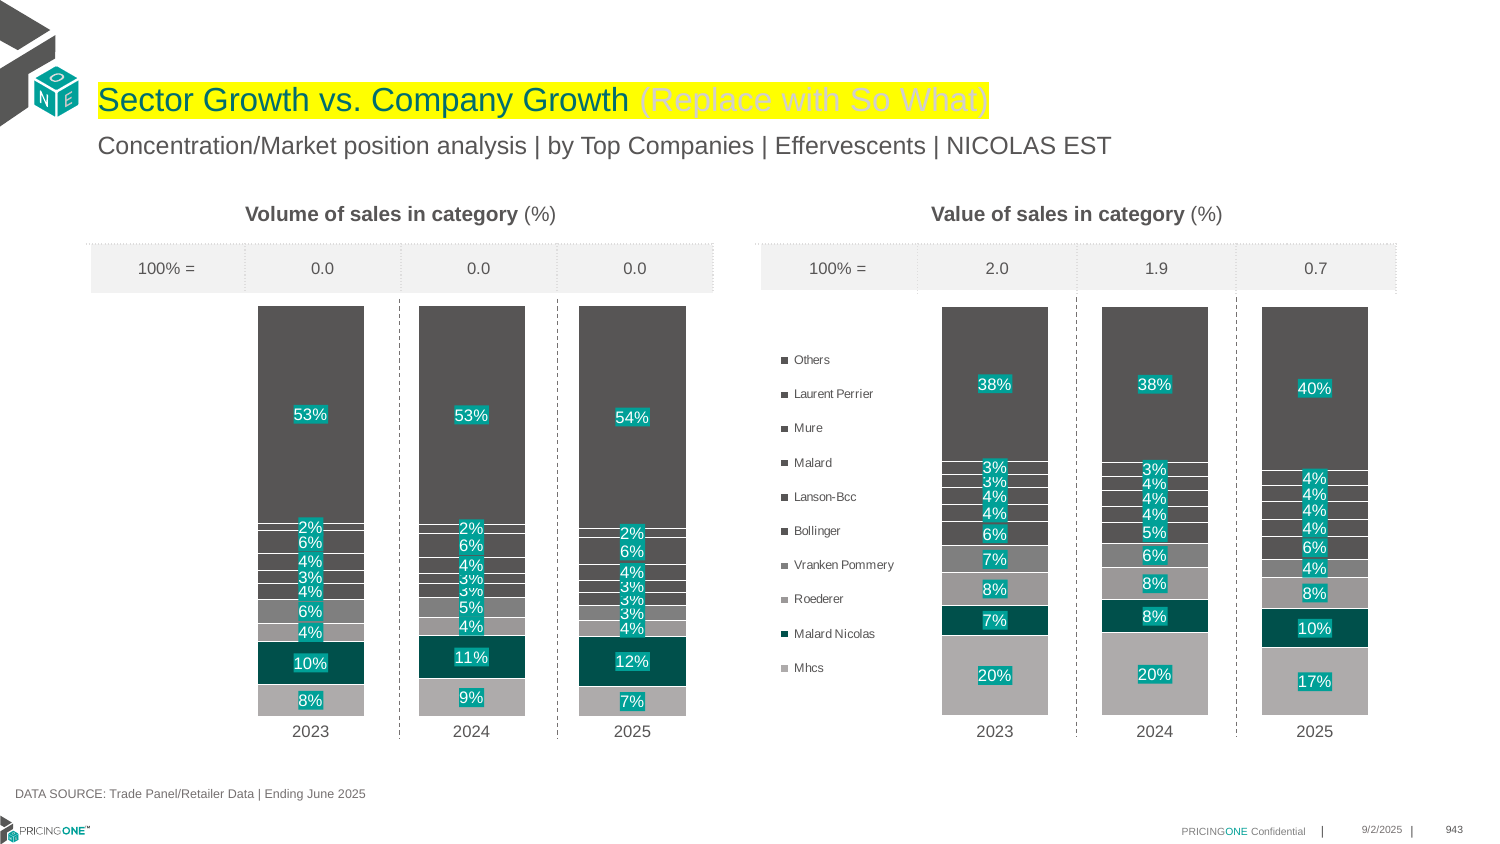

# Sector Growth vs. Company Growth (Replace with So What)
Concentration/Market position analysis | by Top Companies | Effervescents | NICOLAS EST
| Volume of sales in category (%) |  |  |  |
| --- | --- | --- | --- |
| 100% = | 0.0 | 0.0 | 0.0 |
| Value of sales in category (%) |  |  |  |
| --- | --- | --- | --- |
| 100% = | 2.0 | 1.9 | 0.7 |

### Chart

| Category | Mhcs | Malard Nicolas | Roederer | Vranken Pommery | Bollinger | Lanson-Bcc | Malard | Mure | Laurent Perrier | Others |
|---|---|---|---|---|---|---|---|---|---|---|
| 2023 | 0.07833647772947257 | 0.10349848248708063 | 0.044746124189976214 | 0.05760397014190796 | 0.039229759658764664 | 0.032462472315642685 | 0.0411163973423017 | 0.05508161758674432 | 0.018189648101058158 | 0.529735050447051 |
| 2024 | 0.09130154639175257 | 0.10607817869415807 | 0.04405068728522337 | 0.04847508591065292 | 0.03238831615120275 | 0.02620274914089347 | 0.03754295532646048 | 0.05960051546391753 | 0.02149914089347079 | 0.532860824742268 |
| 2025 | 0.07133852853541141 | 0.12382534953013981 | 0.03844831537932615 | 0.034895713958285585 | 0.0324891129956452 | 0.02899381159752464 | 0.040224616089846434 | 0.06366032546413018 | 0.022920009168003668 | 0.5432042172816869 |

### Chart

| Category | Mhcs | Malard Nicolas | Roederer | Vranken Pommery | Bollinger | Lanson-Bcc | Malard | Mure | Laurent Perrier | Others |
|---|---|---|---|---|---|---|---|---|---|---|
| 2023 | 0.19569234162056487 | 0.07451157255408787 | 0.0786485656867488 | 0.06552830231788837 | 0.0592897822379002 | 0.043026417351032985 | 0.04004821938928067 | 0.03294147215166359 | 0.03125617767464131 | 0.37905714901619136 |
| 2024 | 0.20267168552124024 | 0.0806513047615028 | 0.07826224244631644 | 0.059576492460515336 | 0.05159176161691321 | 0.03721413970569462 | 0.038776800094624586 | 0.0356645058288431 | 0.03427431645983171 | 0.38131675110451796 |
| 2025 | 0.1662183527169558 | 0.09500501736223911 | 0.07658443967975512 | 0.044689898136717705 | 0.05534691991712328 | 0.04103552581234343 | 0.04323450212606213 | 0.03984435348219378 | 0.0370115291043106 | 0.401029461662299 |
DATA SOURCE: Trade Panel/Retailer Data | Ending June 2025

9/2/2025
943